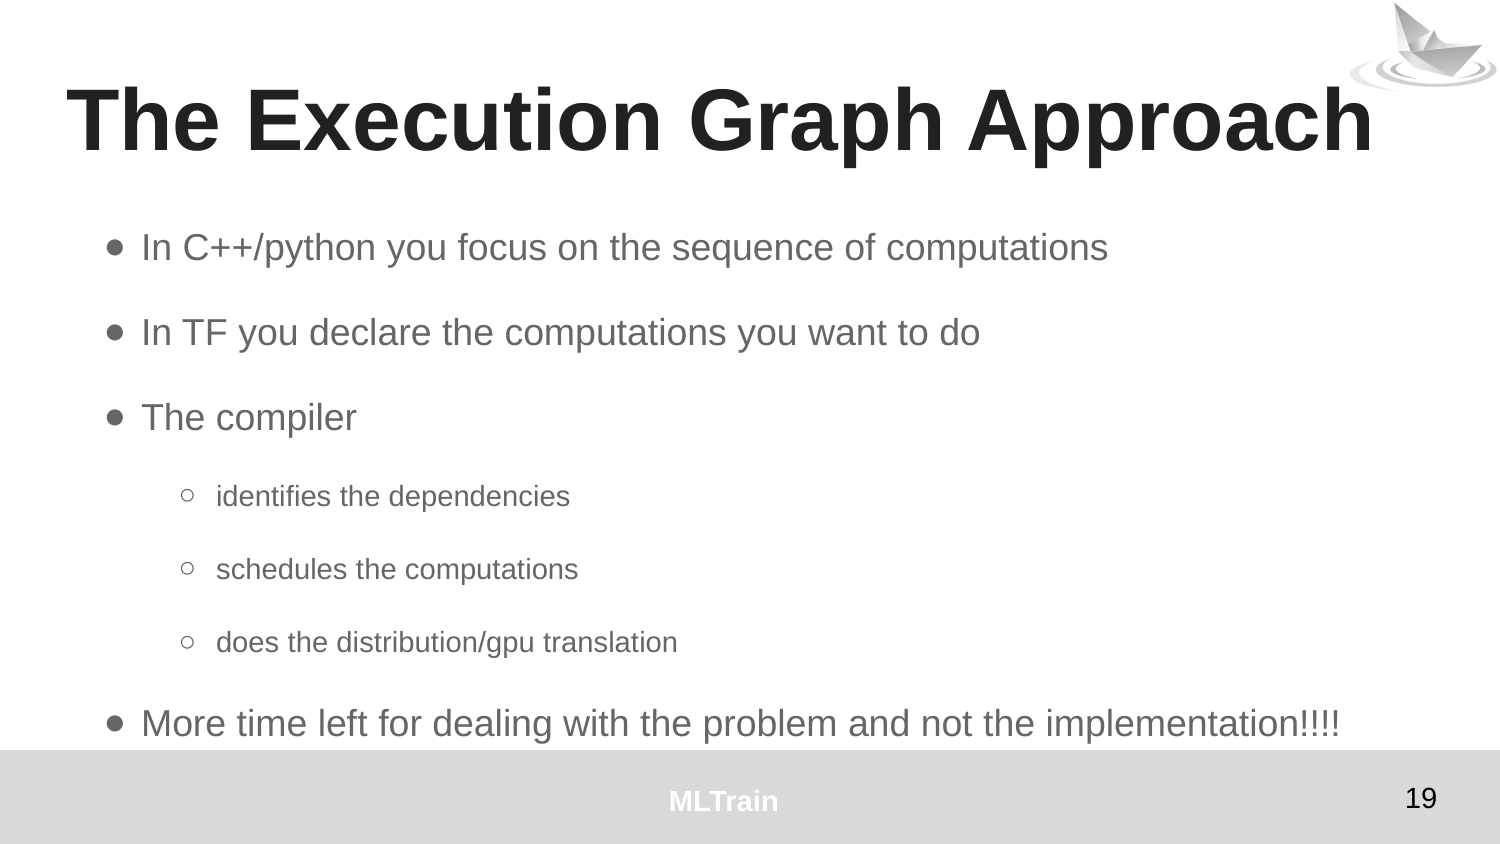

# The Execution Graph Approach
In C++/python you focus on the sequence of computations
In TF you declare the computations you want to do
The compiler
identifies the dependencies
schedules the computations
does the distribution/gpu translation
More time left for dealing with the problem and not the implementation!!!!
19